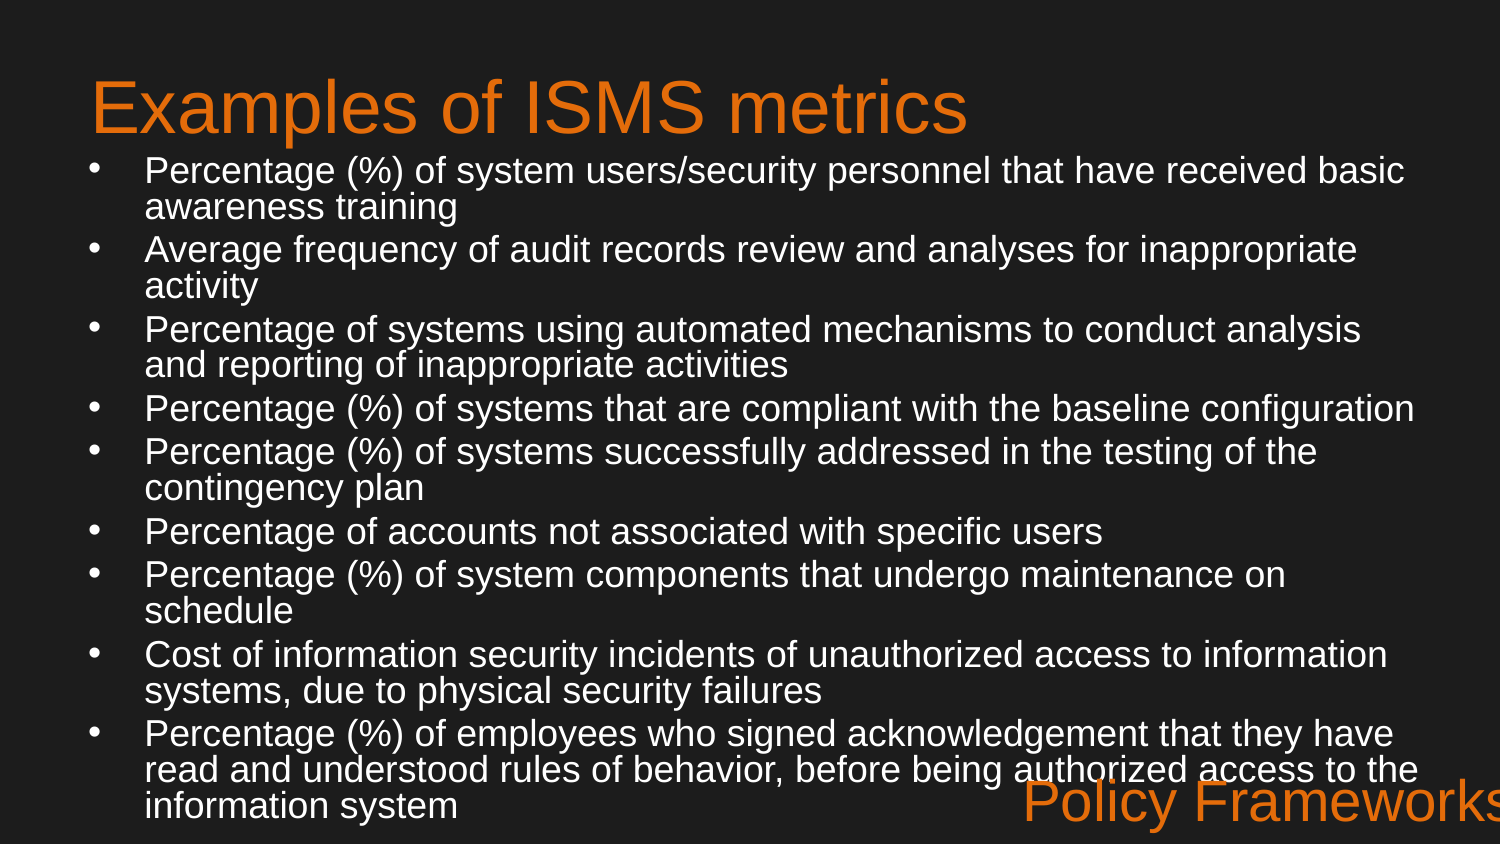

# Examples of ISMS metrics
Percentage (%) of system users/security personnel that have received basic awareness training
Average frequency of audit records review and analyses for inappropriate activity
Percentage of systems using automated mechanisms to conduct analysis and reporting of inappropriate activities
Percentage (%) of systems that are compliant with the baseline configuration
Percentage (%) of systems successfully addressed in the testing of the contingency plan
Percentage of accounts not associated with specific users
Percentage (%) of system components that undergo maintenance on schedule
Cost of information security incidents of unauthorized access to information systems, due to physical security failures
Percentage (%) of employees who signed acknowledgement that they have read and understood rules of behavior, before being authorized access to the information system

Source: NIST SP 800-80 Guide for Developing Performance Metrics for Information Security (draft)
http://csrc.nist.gov/publications/drafts/draft-sp800-80-ipd.pdf
Policy Frameworks